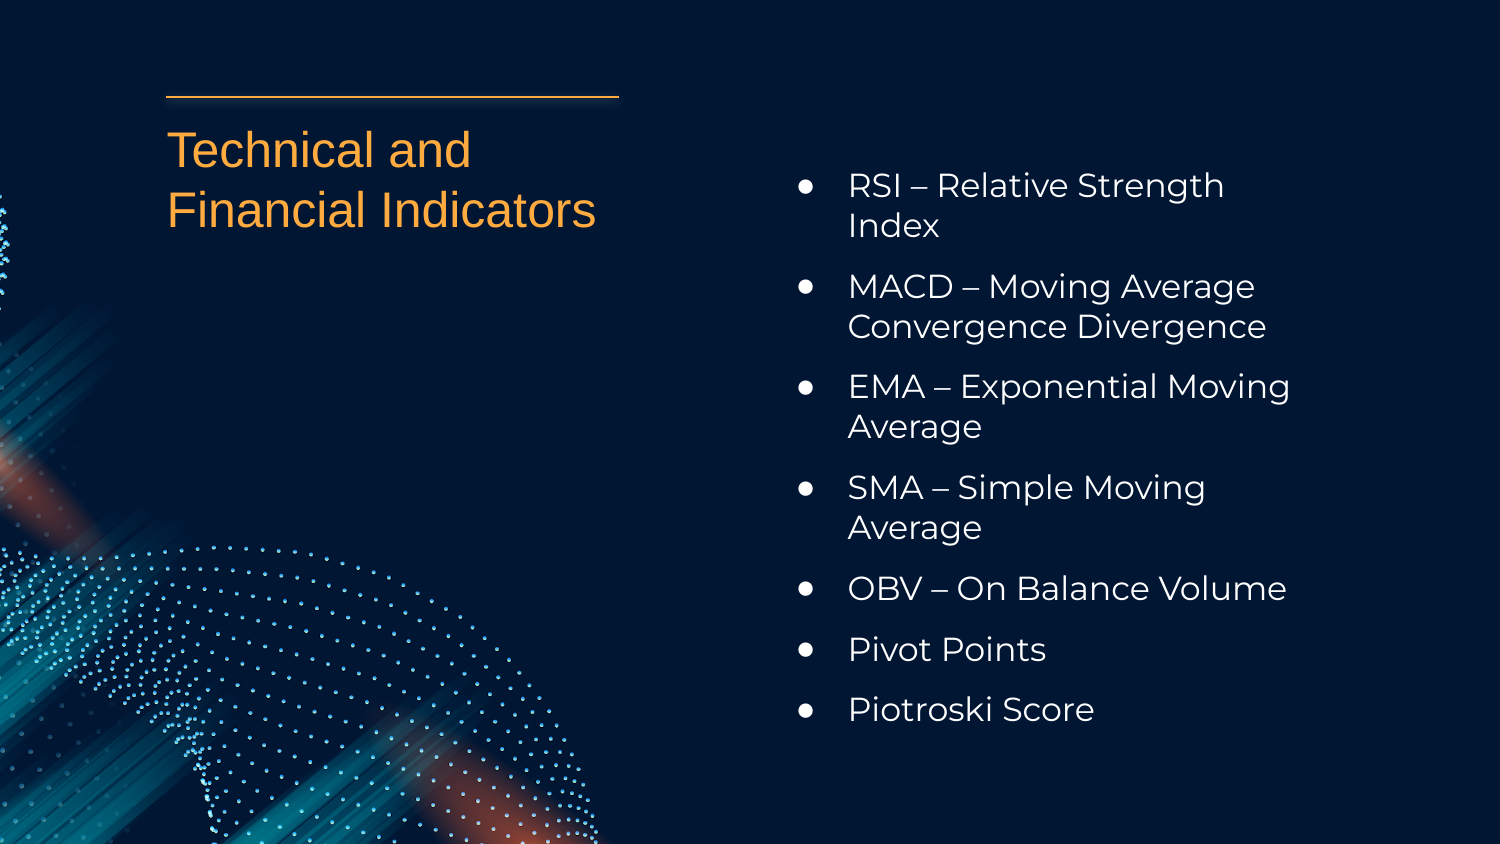

# Technical and Financial Indicators
RSI – Relative Strength Index
MACD – Moving Average Convergence Divergence
EMA – Exponential Moving Average
SMA – Simple Moving Average
OBV – On Balance Volume
Pivot Points
Piotroski Score